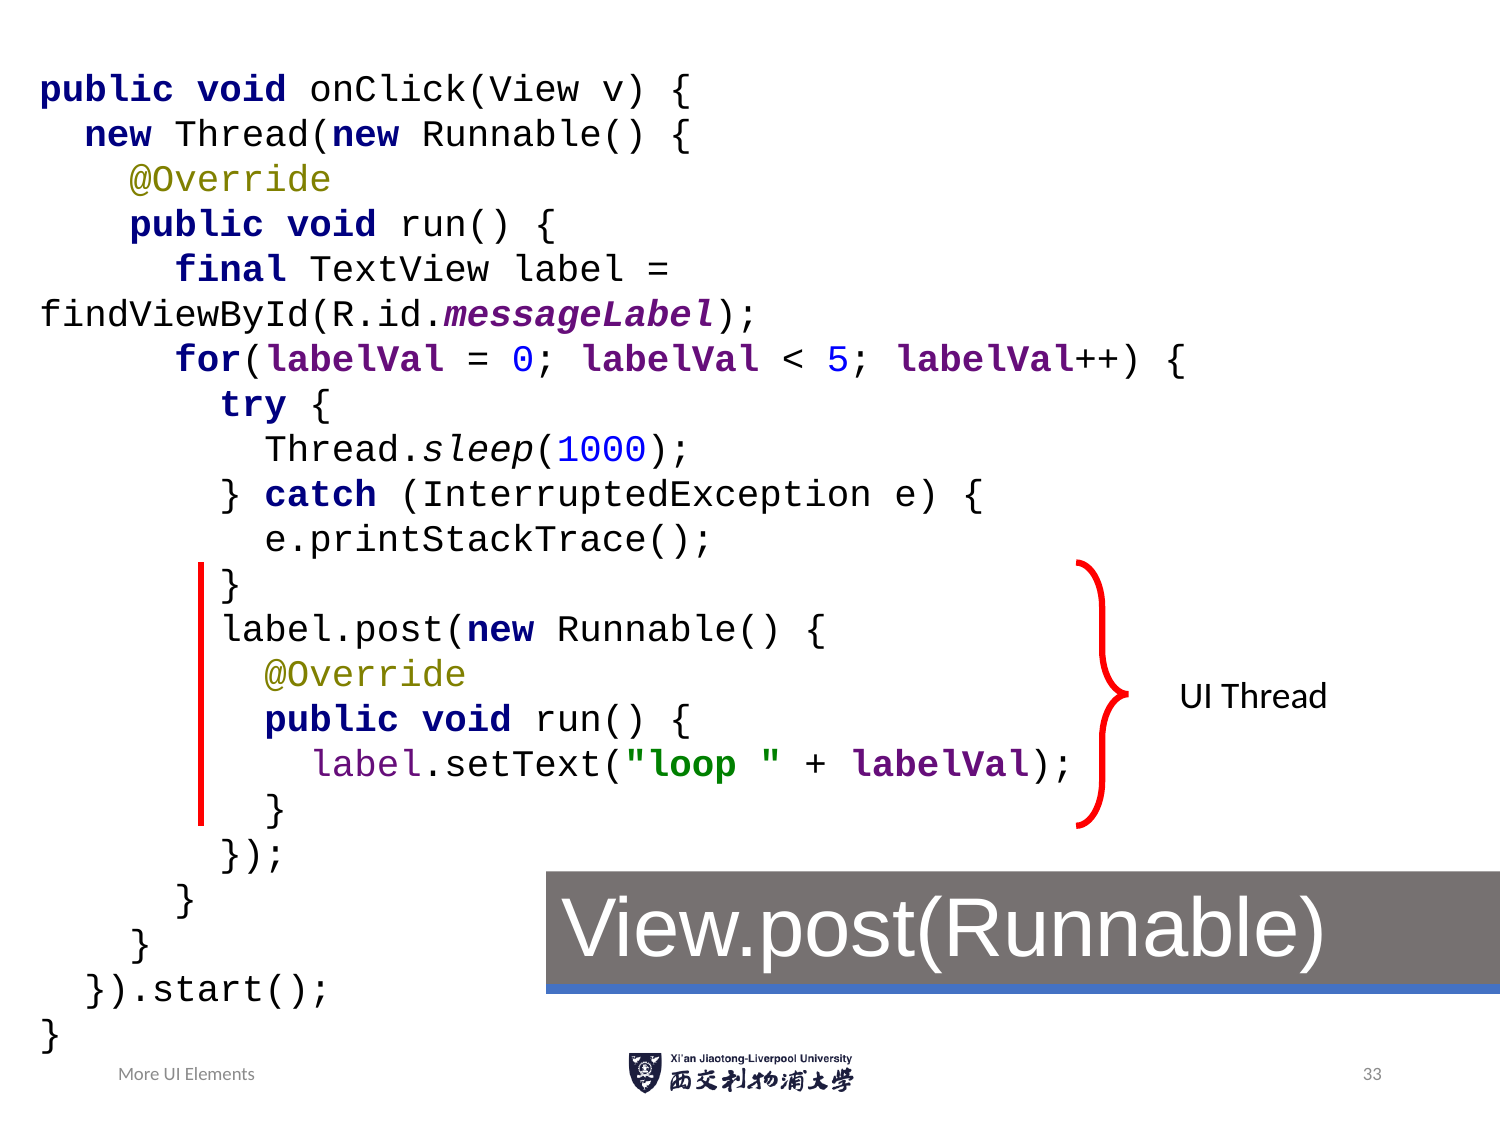

public void onClick(View v) {
  new Thread(new Runnable() {
    @Override
    public void run() {
      final TextView label = findViewById(R.id.messageLabel);
      for(labelVal = 0; labelVal < 5; labelVal++) {
        try {
          Thread.sleep(1000);
        } catch (InterruptedException e) {
          e.printStackTrace();
        }
        label.post(new Runnable() {
          @Override
          public void run() {
            label.setText("loop " + labelVal);
          }
        });
      }
    }
  }).start();
}

UI Thread
View.post(Runnable)
More UI Elements
33